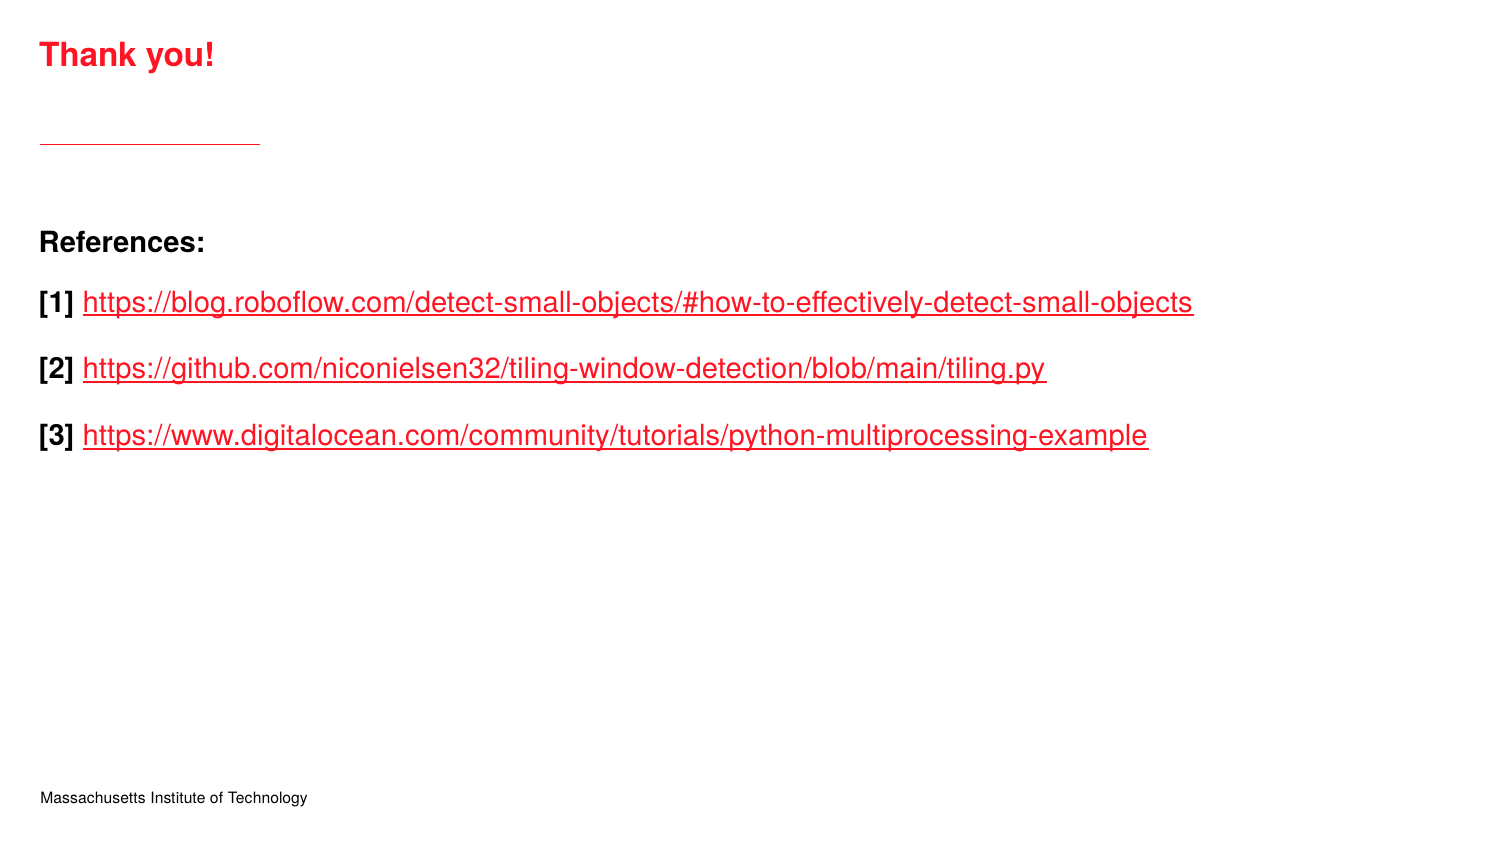

# Thank you!
References:
[1] https://blog.roboflow.com/detect-small-objects/#how-to-effectively-detect-small-objects
[2] https://github.com/niconielsen32/tiling-window-detection/blob/main/tiling.py
[3] https://www.digitalocean.com/community/tutorials/python-multiprocessing-example